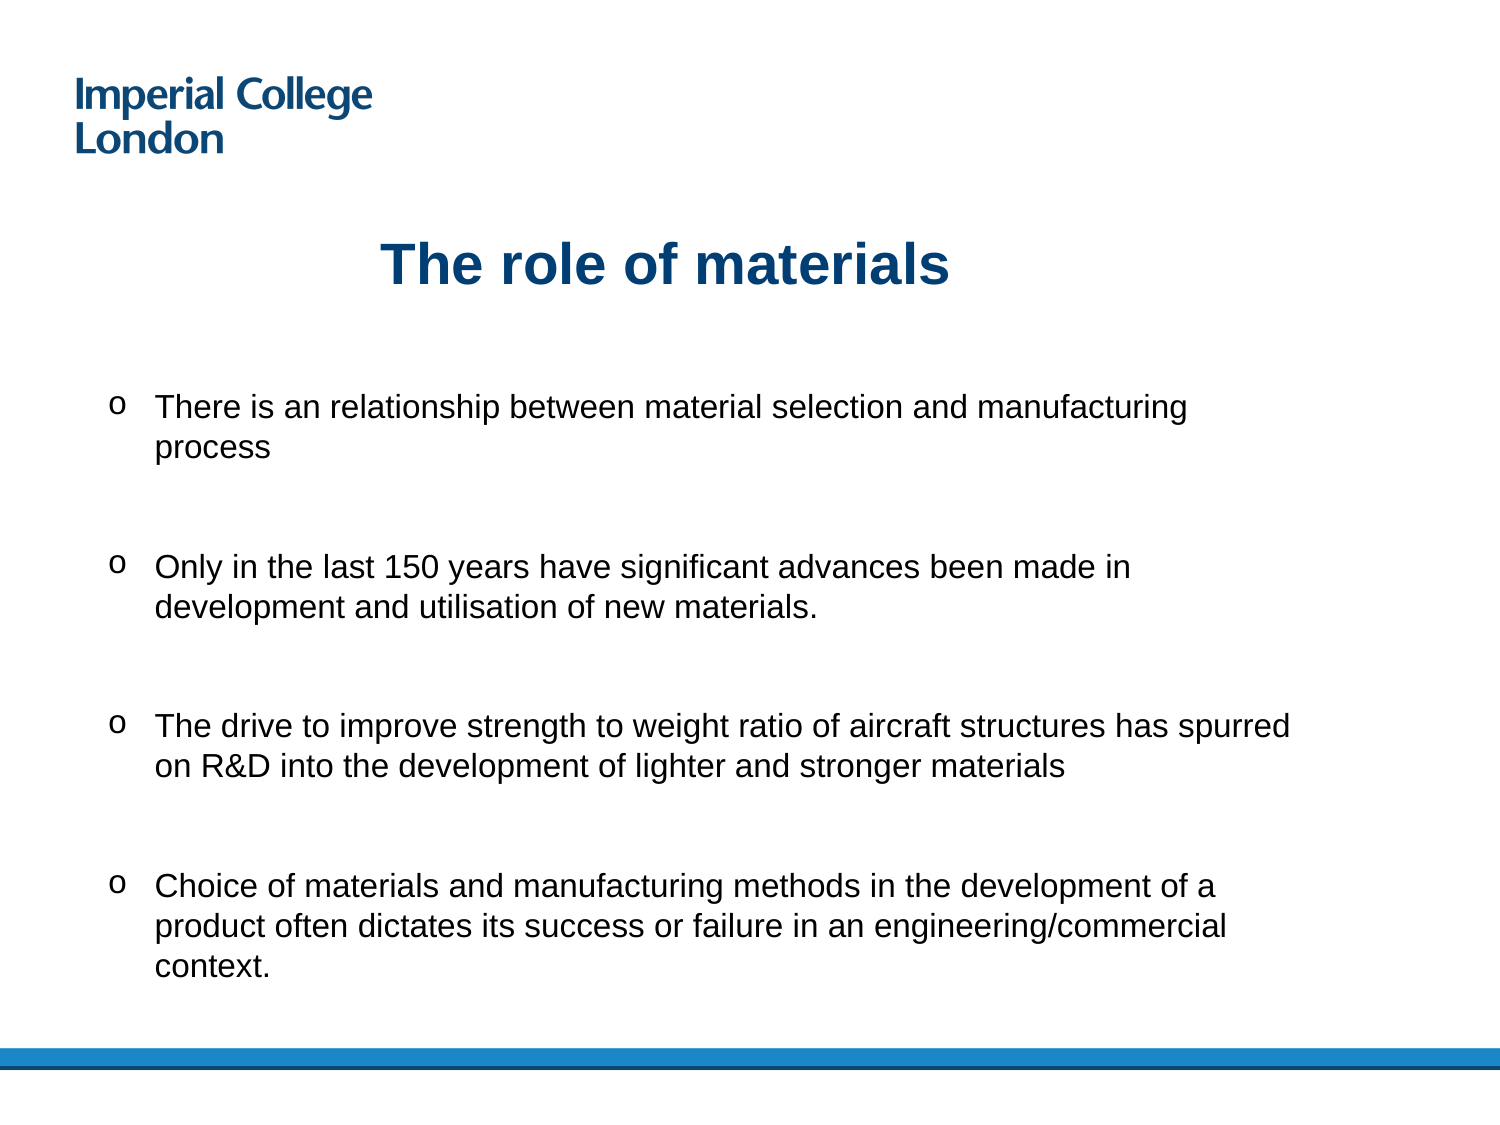

The role of materials
There is an relationship between material selection and manufacturing process

Only in the last 150 years have significant advances been made in development and utilisation of new materials.

The drive to improve strength to weight ratio of aircraft structures has spurred on R&D into the development of lighter and stronger materials

Choice of materials and manufacturing methods in the development of a product often dictates its success or failure in an engineering/commercial context.